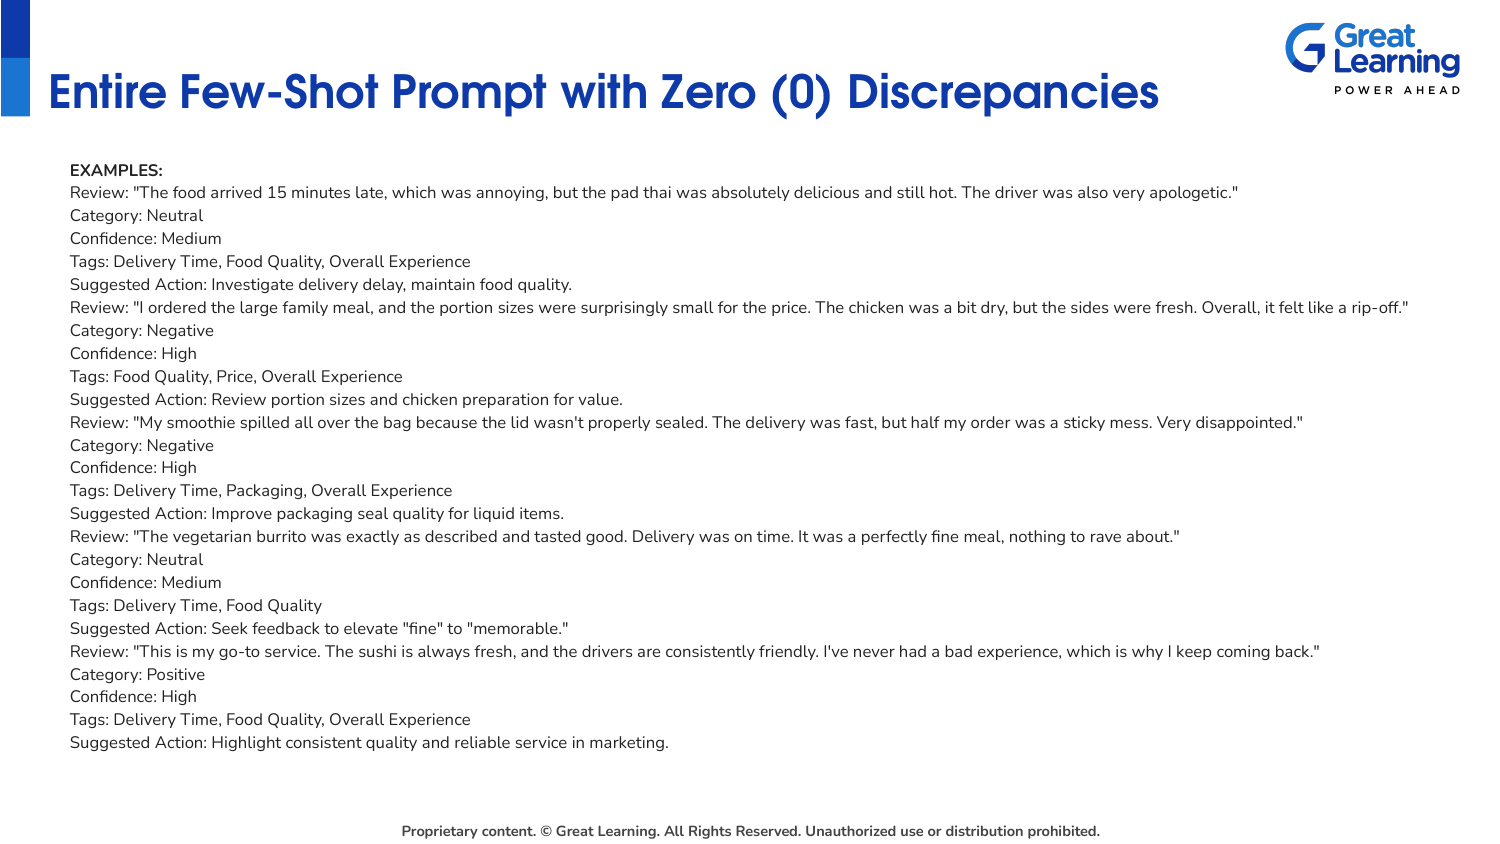

# Entire Few-Shot Prompt with Zero (0) Discrepancies
EXAMPLES:
Review: "The food arrived 15 minutes late, which was annoying, but the pad thai was absolutely delicious and still hot. The driver was also very apologetic."
Category: Neutral
Confidence: Medium
Tags: Delivery Time, Food Quality, Overall Experience
Suggested Action: Investigate delivery delay, maintain food quality.
Review: "I ordered the large family meal, and the portion sizes were surprisingly small for the price. The chicken was a bit dry, but the sides were fresh. Overall, it felt like a rip-off."
Category: Negative
Confidence: High
Tags: Food Quality, Price, Overall Experience
Suggested Action: Review portion sizes and chicken preparation for value.
Review: "My smoothie spilled all over the bag because the lid wasn't properly sealed. The delivery was fast, but half my order was a sticky mess. Very disappointed."
Category: Negative
Confidence: High
Tags: Delivery Time, Packaging, Overall Experience
Suggested Action: Improve packaging seal quality for liquid items.
Review: "The vegetarian burrito was exactly as described and tasted good. Delivery was on time. It was a perfectly fine meal, nothing to rave about."
Category: Neutral
Confidence: Medium
Tags: Delivery Time, Food Quality
Suggested Action: Seek feedback to elevate "fine" to "memorable."
Review: "This is my go-to service. The sushi is always fresh, and the drivers are consistently friendly. I've never had a bad experience, which is why I keep coming back."
Category: Positive
Confidence: High
Tags: Delivery Time, Food Quality, Overall Experience
Suggested Action: Highlight consistent quality and reliable service in marketing.